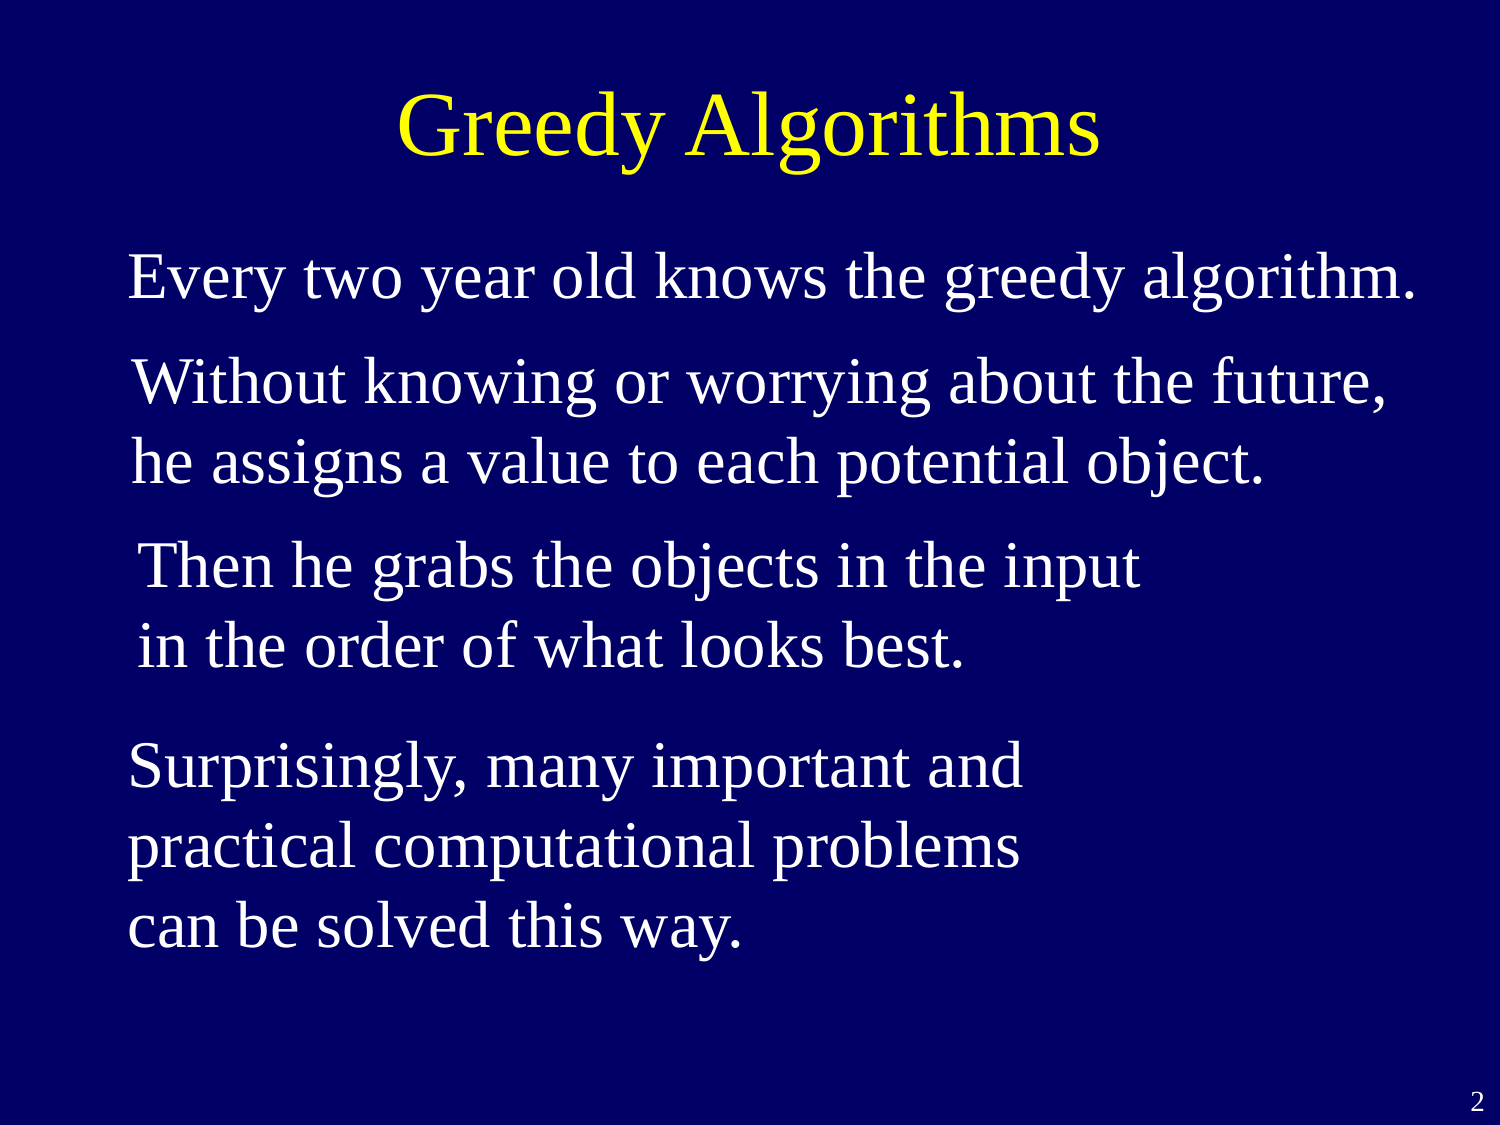

# Greedy Algorithms
Every two year old knows the greedy algorithm.
Without knowing or worrying about the future,
he assigns a value to each potential object.
Then he grabs the objects in the input
in the order of what looks best.
Surprisingly, many important and practical computational problems can be solved this way.